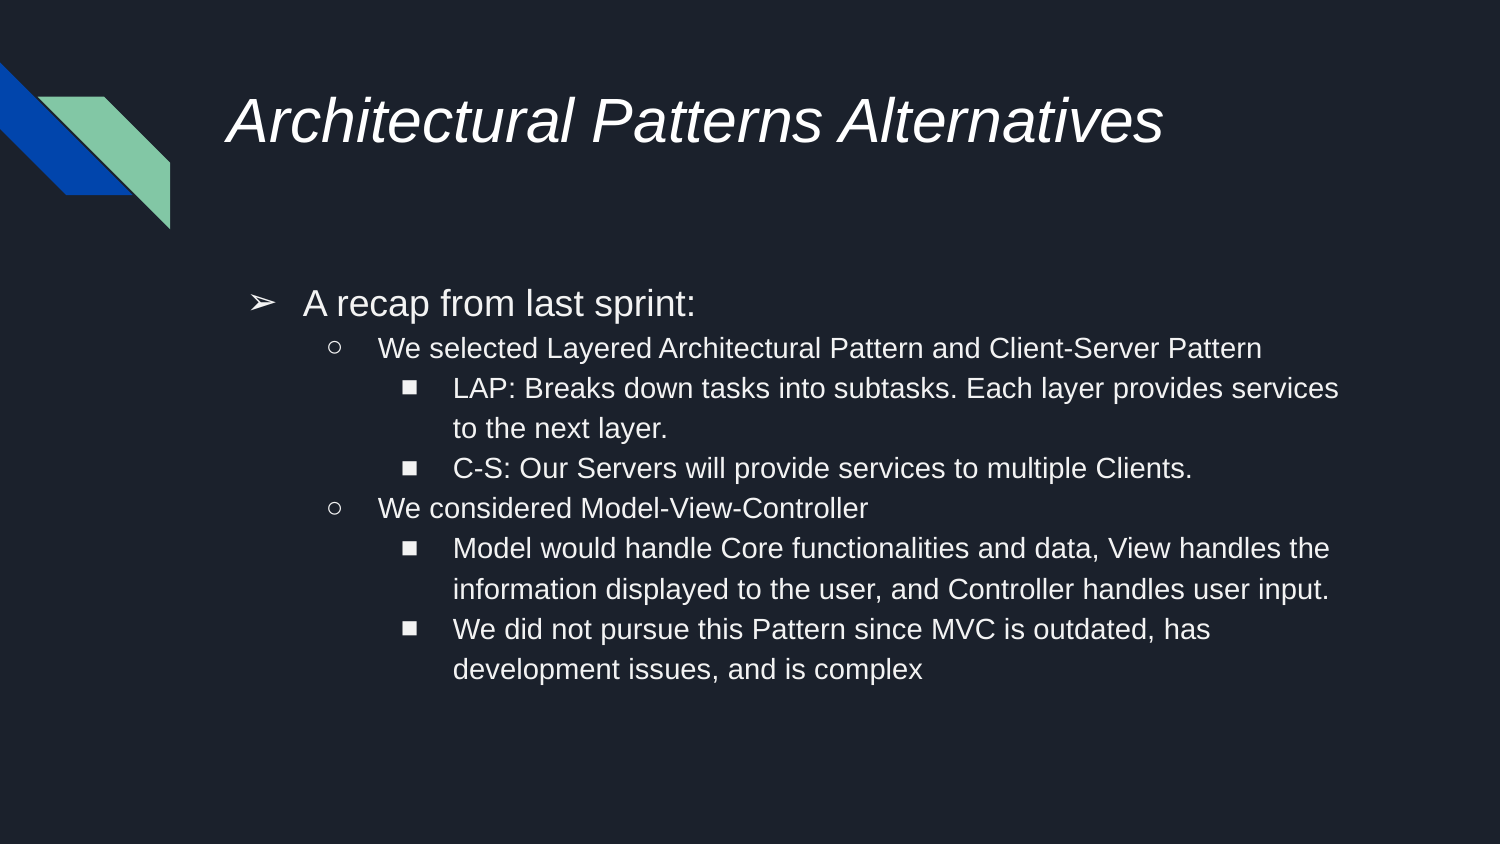

# Architectural Patterns Alternatives
A recap from last sprint:
We selected Layered Architectural Pattern and Client-Server Pattern
LAP: Breaks down tasks into subtasks. Each layer provides services to the next layer.
C-S: Our Servers will provide services to multiple Clients.
We considered Model-View-Controller
Model would handle Core functionalities and data, View handles the information displayed to the user, and Controller handles user input.
We did not pursue this Pattern since MVC is outdated, has development issues, and is complex